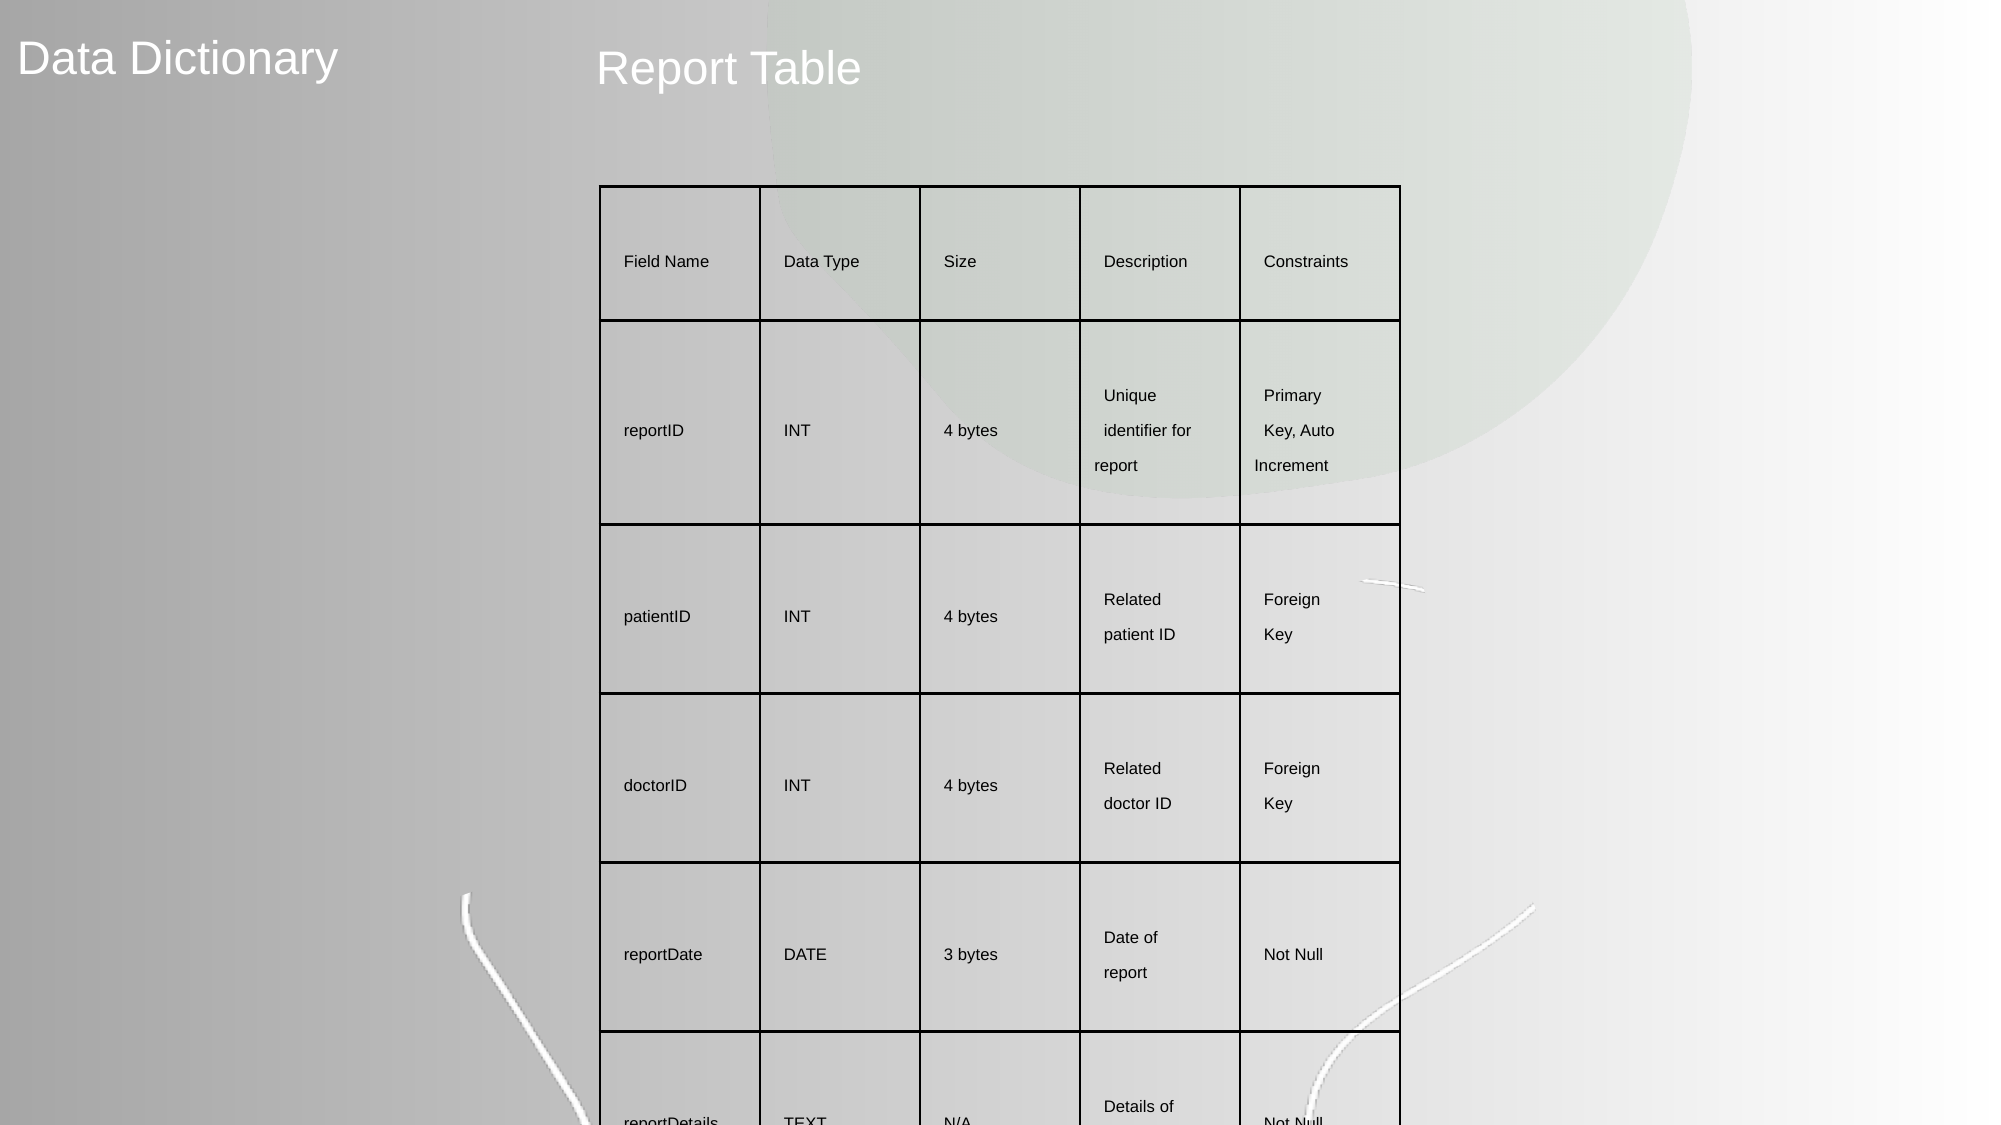

Data Dictionary
Report Table
| Field Name | Data Type | Size | Description | Constraints |
| --- | --- | --- | --- | --- |
| reportID | INT | 4 bytes | Unique identifier for report | Primary Key, Auto Increment |
| patientID | INT | 4 bytes | Related patient ID | Foreign Key |
| doctorID | INT | 4 bytes | Related doctor ID | Foreign Key |
| reportDate | DATE | 3 bytes | Date of report | Not Null |
| reportDetails | TEXT | N/A | Details of the report | Not Null |